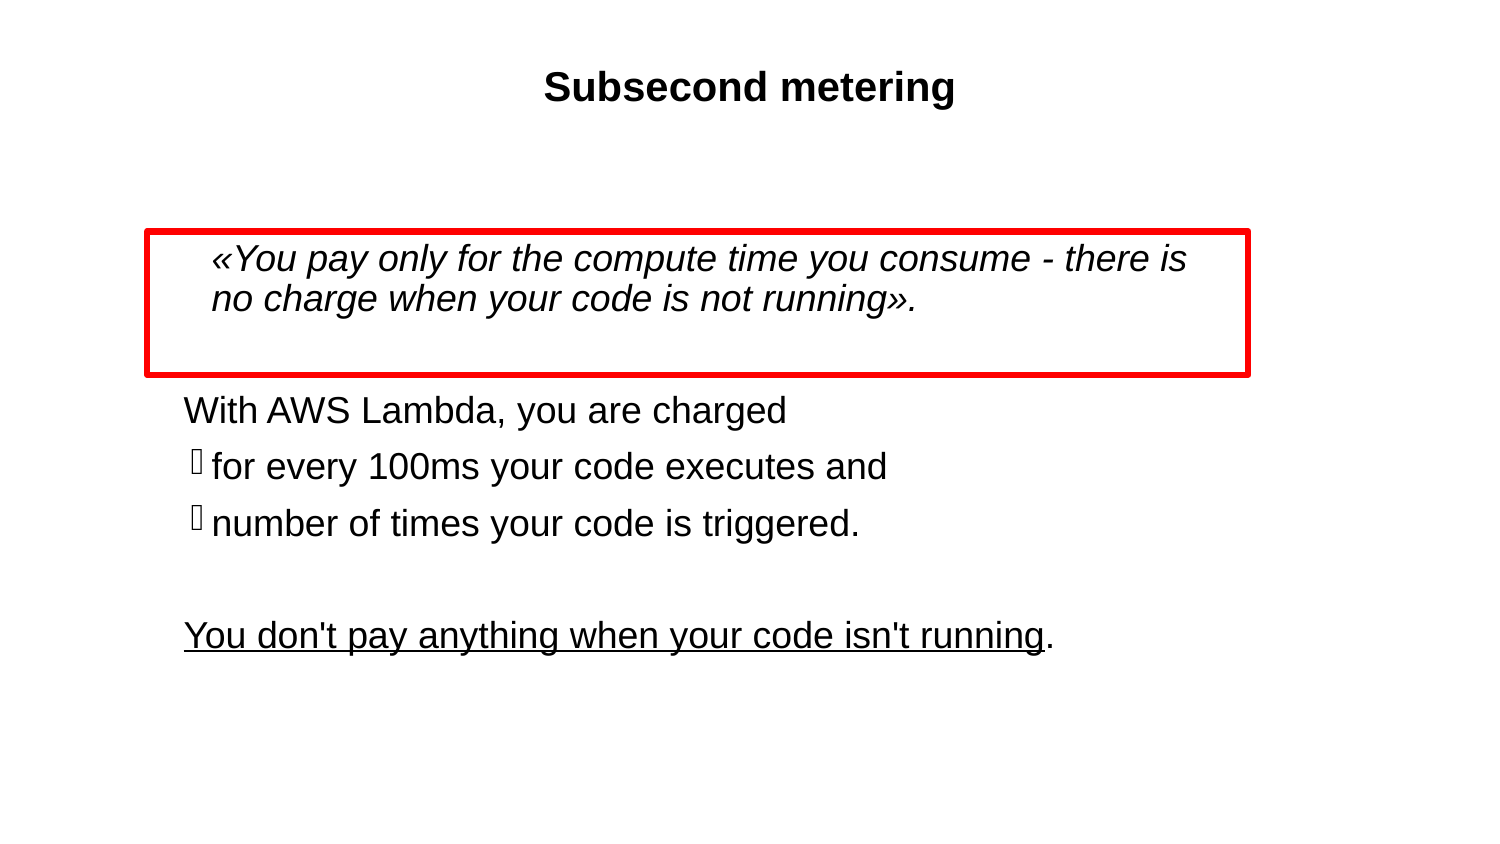

# Subsecond metering
«You pay only for the compute time you consume - there is no charge when your code is not running».

With AWS Lambda, you are charged
for every 100ms your code executes and
number of times your code is triggered.

You don't pay anything when your code isn't running.

24